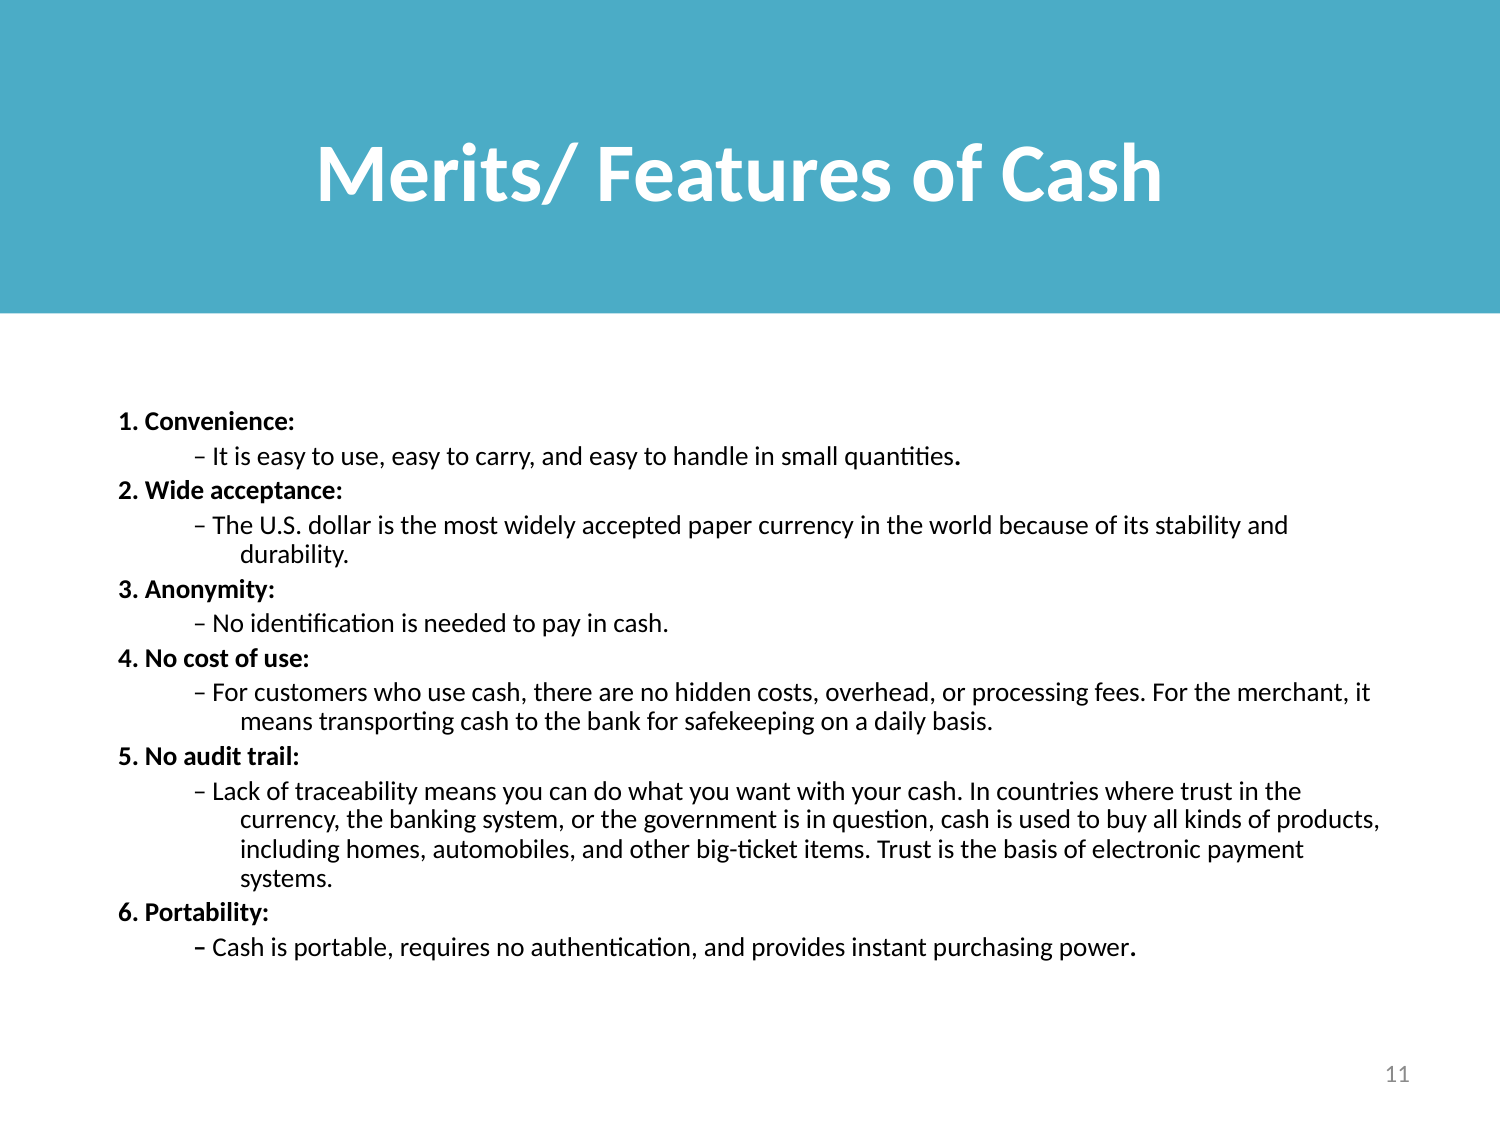

# Merits/ Features of Cash
1. Convenience:
– It is easy to use, easy to carry, and easy to handle in small quantities.
2. Wide acceptance:
– The U.S. dollar is the most widely accepted paper currency in the world because of its stability and durability.
3. Anonymity:
– No identification is needed to pay in cash.
4. No cost of use:
– For customers who use cash, there are no hidden costs, overhead, or processing fees. For the merchant, it means transporting cash to the bank for safekeeping on a daily basis.
5. No audit trail:
– Lack of traceability means you can do what you want with your cash. In countries where trust in the currency, the banking system, or the government is in question, cash is used to buy all kinds of products, including homes, automobiles, and other big-ticket items. Trust is the basis of electronic payment systems.
6. Portability:
– Cash is portable, requires no authentication, and provides instant purchasing power.

11